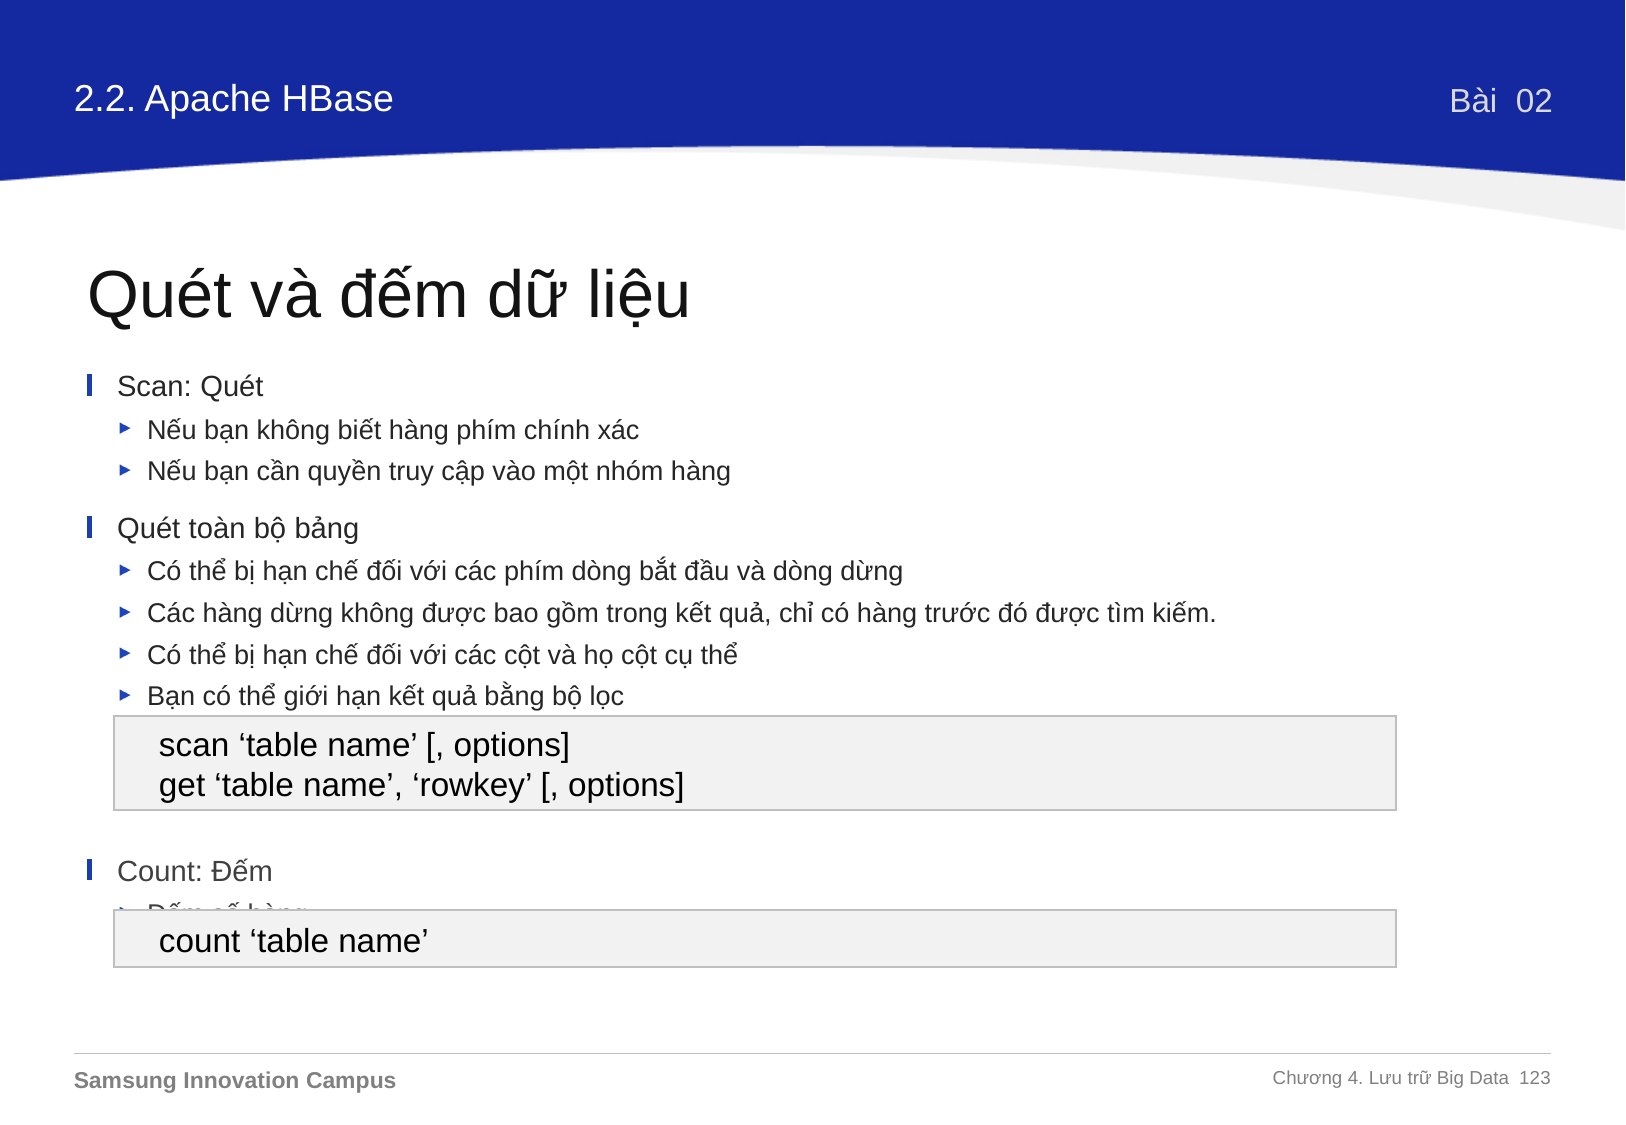

2.2. Apache HBase
Bài  02
Quét và đếm dữ liệu
Scan: Quét
Nếu bạn không biết hàng phím chính xác
Nếu bạn cần quyền truy cập vào một nhóm hàng
Quét toàn bộ bảng
Có thể bị hạn chế đối với các phím dòng bắt đầu và dòng dừng
Các hàng dừng không được bao gồm trong kết quả, chỉ có hàng trước đó được tìm kiếm.
Có thể bị hạn chế đối với các cột và họ cột cụ thể
Bạn có thể giới hạn kết quả bằng bộ lọc

Count: Đếm
Đếm số hàng
scan ‘table name’ [, options]
get ‘table name’, ‘rowkey’ [, options]
count ‘table name’